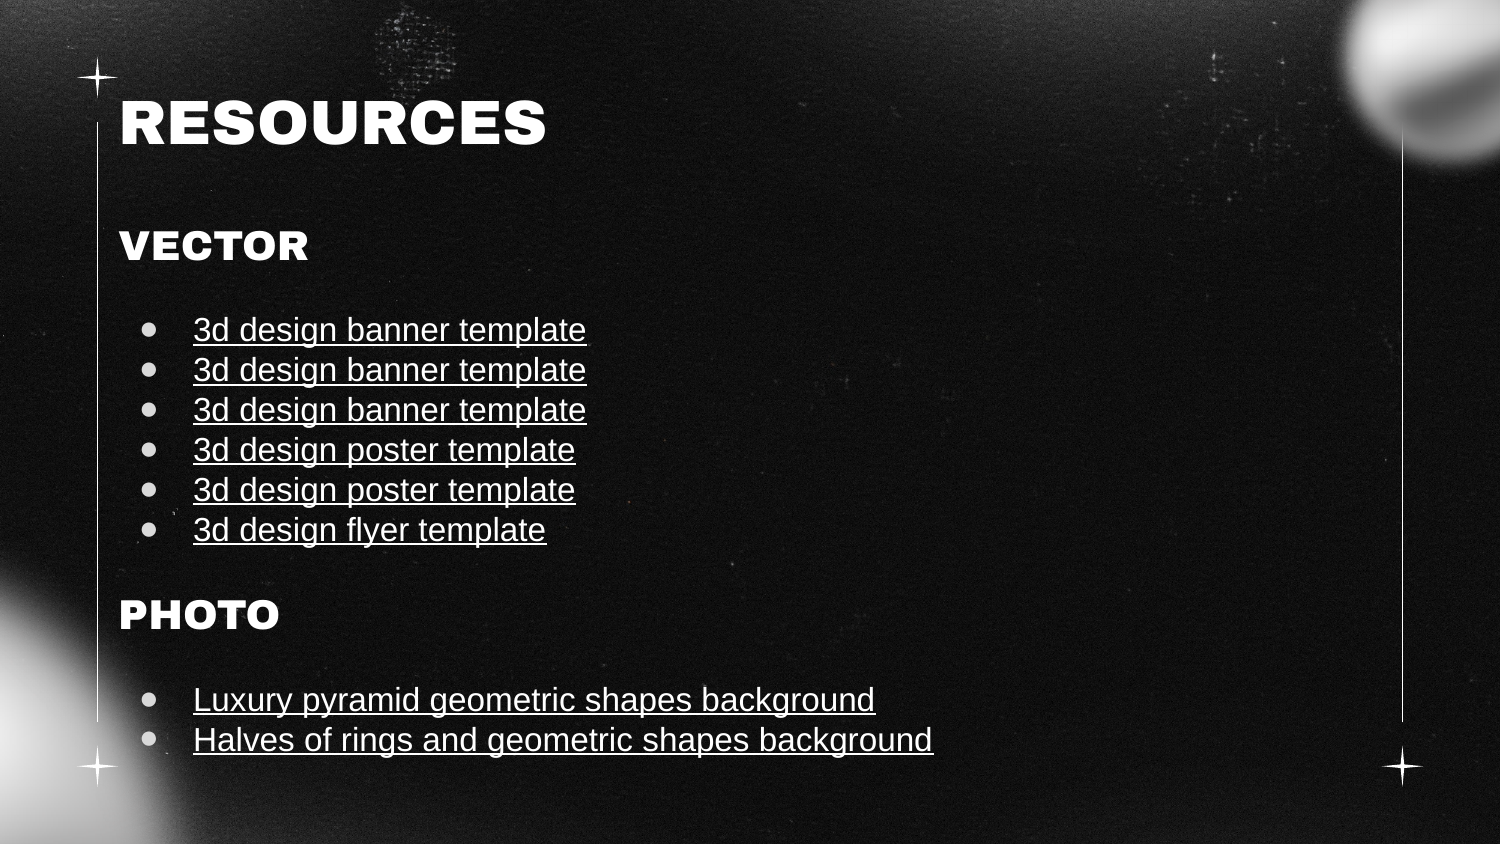

# RESOURCES
VECTOR

3d design banner template
3d design banner template
3d design banner template
3d design poster template
3d design poster template
3d design flyer template

PHOTO

Luxury pyramid geometric shapes background
Halves of rings and geometric shapes background